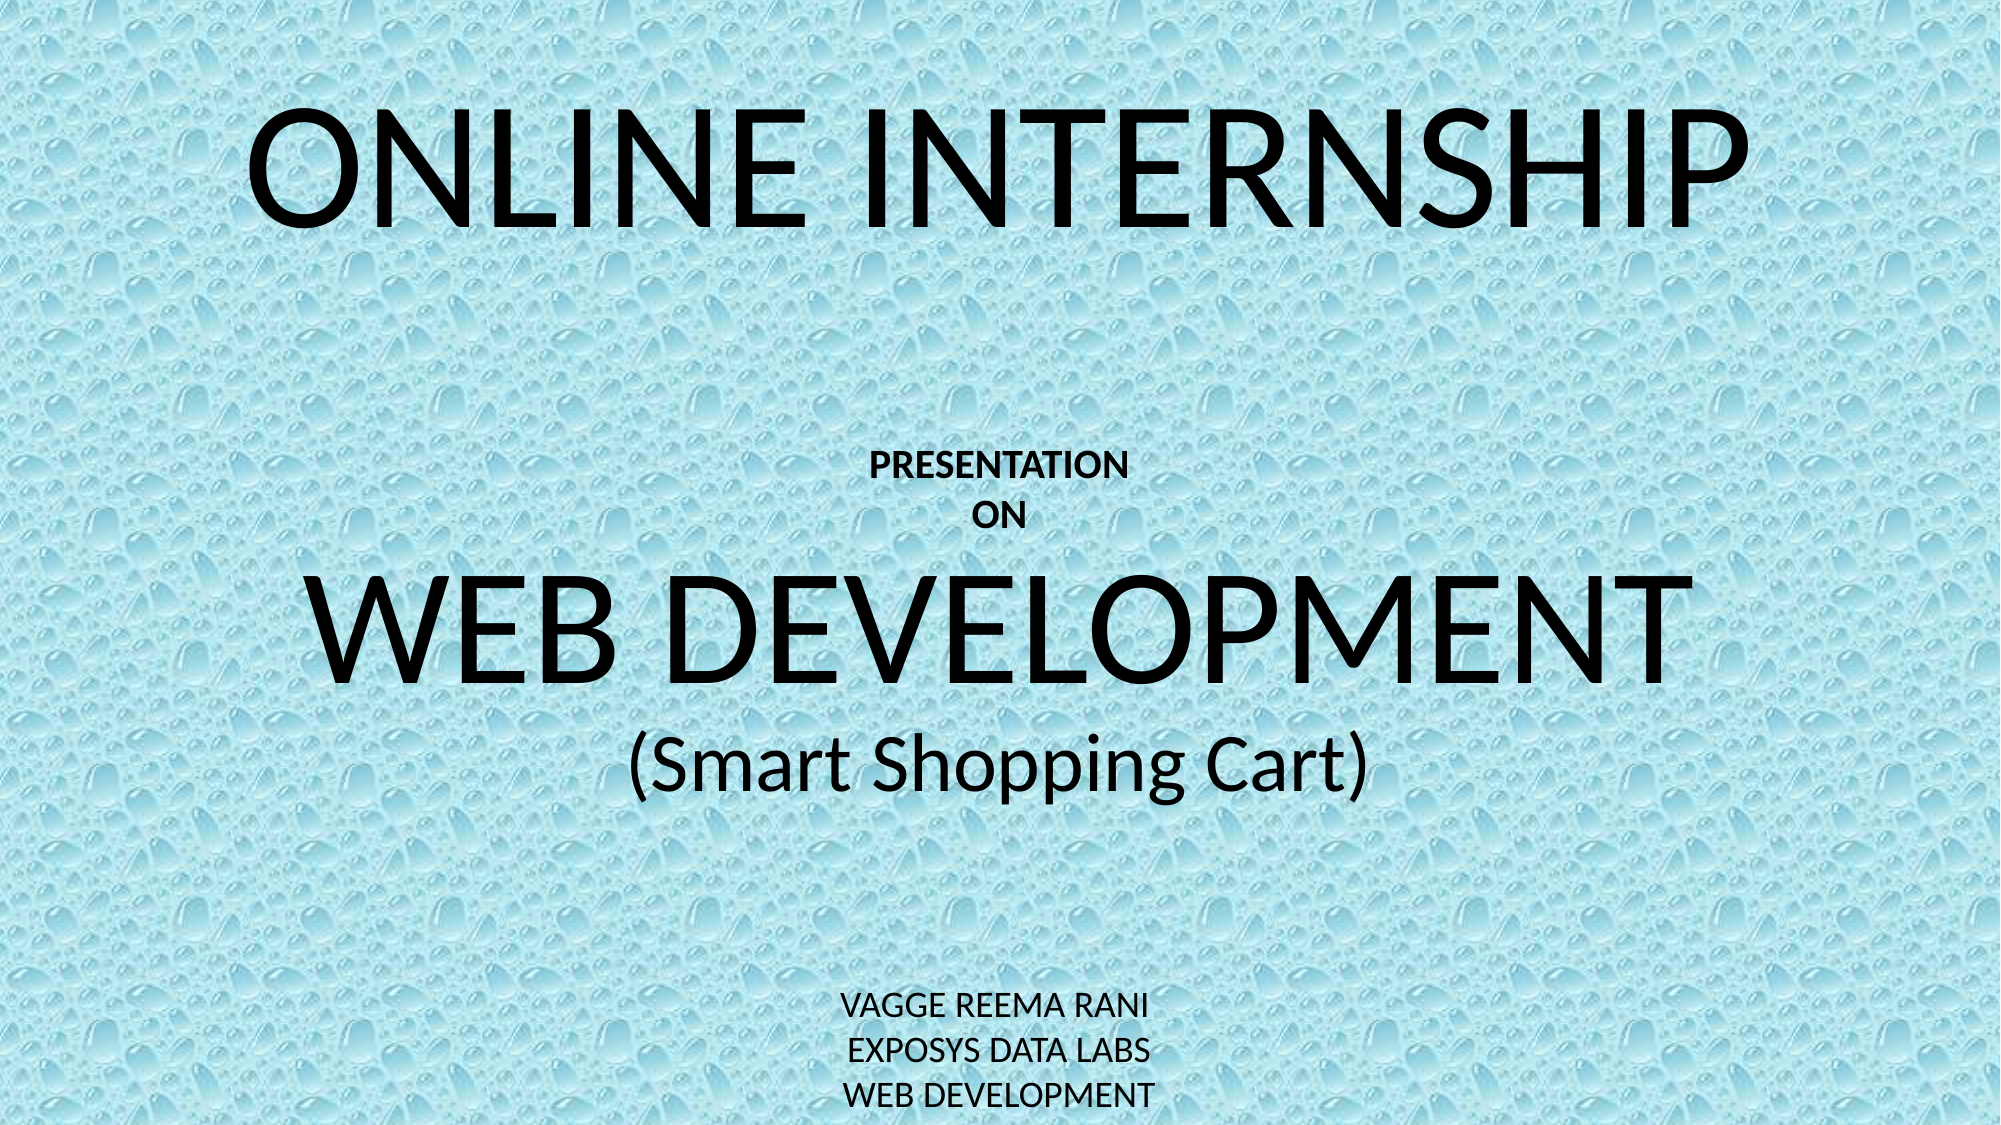

ONLINE INTERNSHIP
PRESENTATION
ON
# WEB DEVELOPMENT (Smart Shopping Cart)
VAGGE REEMA RANI
EXPOSYS DATA LABS
WEB DEVELOPMENT